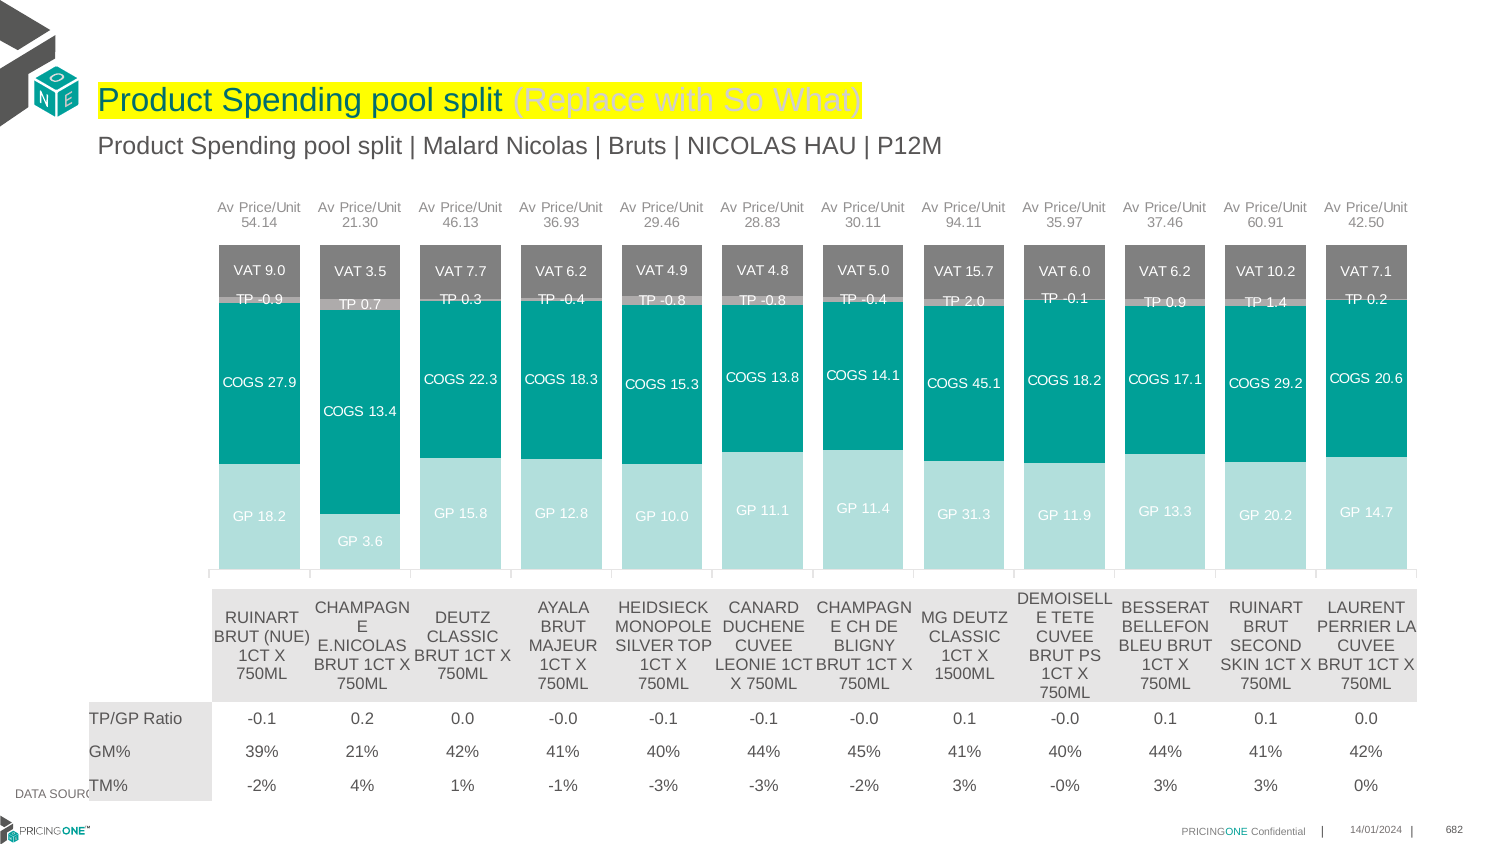

# Product Spending pool split (Replace with So What)
Product Spending pool split | Malard Nicolas | Bruts | NICOLAS HAU | P12M

### Chart

| Category | GP | COGS | TP | VAT |
|---|---|---|---|---|
| Av Price/Unit 54.14 | 18.180166902834006 | 27.8763032388664 | -0.9400478238866441 | 9.023279352226721 |
| Av Price/Unit 21.30 | 3.6071628020228506 | 13.398862502341261 | 0.7427728475994257 | 3.549759630392706 |
| Av Price/Unit 46.13 | 15.827483881856542 | 22.315427848101265 | 0.2980491139240442 | 7.688185654008439 |
| Av Price/Unit 36.93 | 12.79972332761578 | 18.339032075471696 | -0.366885763293304 | 6.154373927958834 |
| Av Price/Unit 29.46 | 10.04984286786787 | 15.327309384384384 | -0.825725825825824 | 4.91028528528528 |
| Av Price/Unit 28.83 | 11.059538821328346 | 13.804630776426569 | -0.8362618958528181 | 4.805581540380415 |
| Av Price/Unit 30.11 | 11.440915384615385 | 14.094176923076922 | -0.4459061315496129 | 5.01783723522854 |
| Av Price/Unit 94.11 | 31.339260142348753 | 45.111312811387904 | 1.9746939501779508 | 15.685053380782918 |
| Av Price/Unit 35.97 | 11.891394444444444 | 18.207735185185186 | -0.12356378600822993 | 5.995113168724278 |
| Av Price/Unit 37.46 | 13.25892304 | 17.09662384 | 0.8631197866666689 | 6.243733333333331 |
| Av Price/Unit 60.91 | 20.152415104166664 | 29.213511197916663 | 1.3936223090277906 | 10.151909722222209 |
| Av Price/Unit 42.50 | 14.69947556818182 | 20.57015928030303 | 0.1501883838383833 | 7.083964646464644 |
|  | RUINART BRUT (NUE) 1CT X 750ML | CHAMPAGNE E.NICOLAS BRUT 1CT X 750ML | DEUTZ CLASSIC BRUT 1CT X 750ML | AYALA BRUT MAJEUR 1CT X 750ML | HEIDSIECK MONOPOLE SILVER TOP 1CT X 750ML | CANARD DUCHENE CUVEE LEONIE 1CT X 750ML | CHAMPAGNE CH DE BLIGNY BRUT 1CT X 750ML | MG DEUTZ CLASSIC 1CT X 1500ML | DEMOISELLE TETE CUVEE BRUT PS 1CT X 750ML | BESSERAT BELLEFON BLEU BRUT 1CT X 750ML | RUINART BRUT SECOND SKIN 1CT X 750ML | LAURENT PERRIER LA CUVEE BRUT 1CT X 750ML |
| --- | --- | --- | --- | --- | --- | --- | --- | --- | --- | --- | --- | --- |
| TP/GP Ratio | -0.1 | 0.2 | 0.0 | -0.0 | -0.1 | -0.1 | -0.0 | 0.1 | -0.0 | 0.1 | 0.1 | 0.0 |
| GM% | 39% | 21% | 42% | 41% | 40% | 44% | 45% | 41% | 40% | 44% | 41% | 42% |
| TM% | -2% | 4% | 1% | -1% | -3% | -3% | -2% | 3% | -0% | 3% | 3% | 0% |
DATA SOURCE: Client P&L

14/01/2024
682